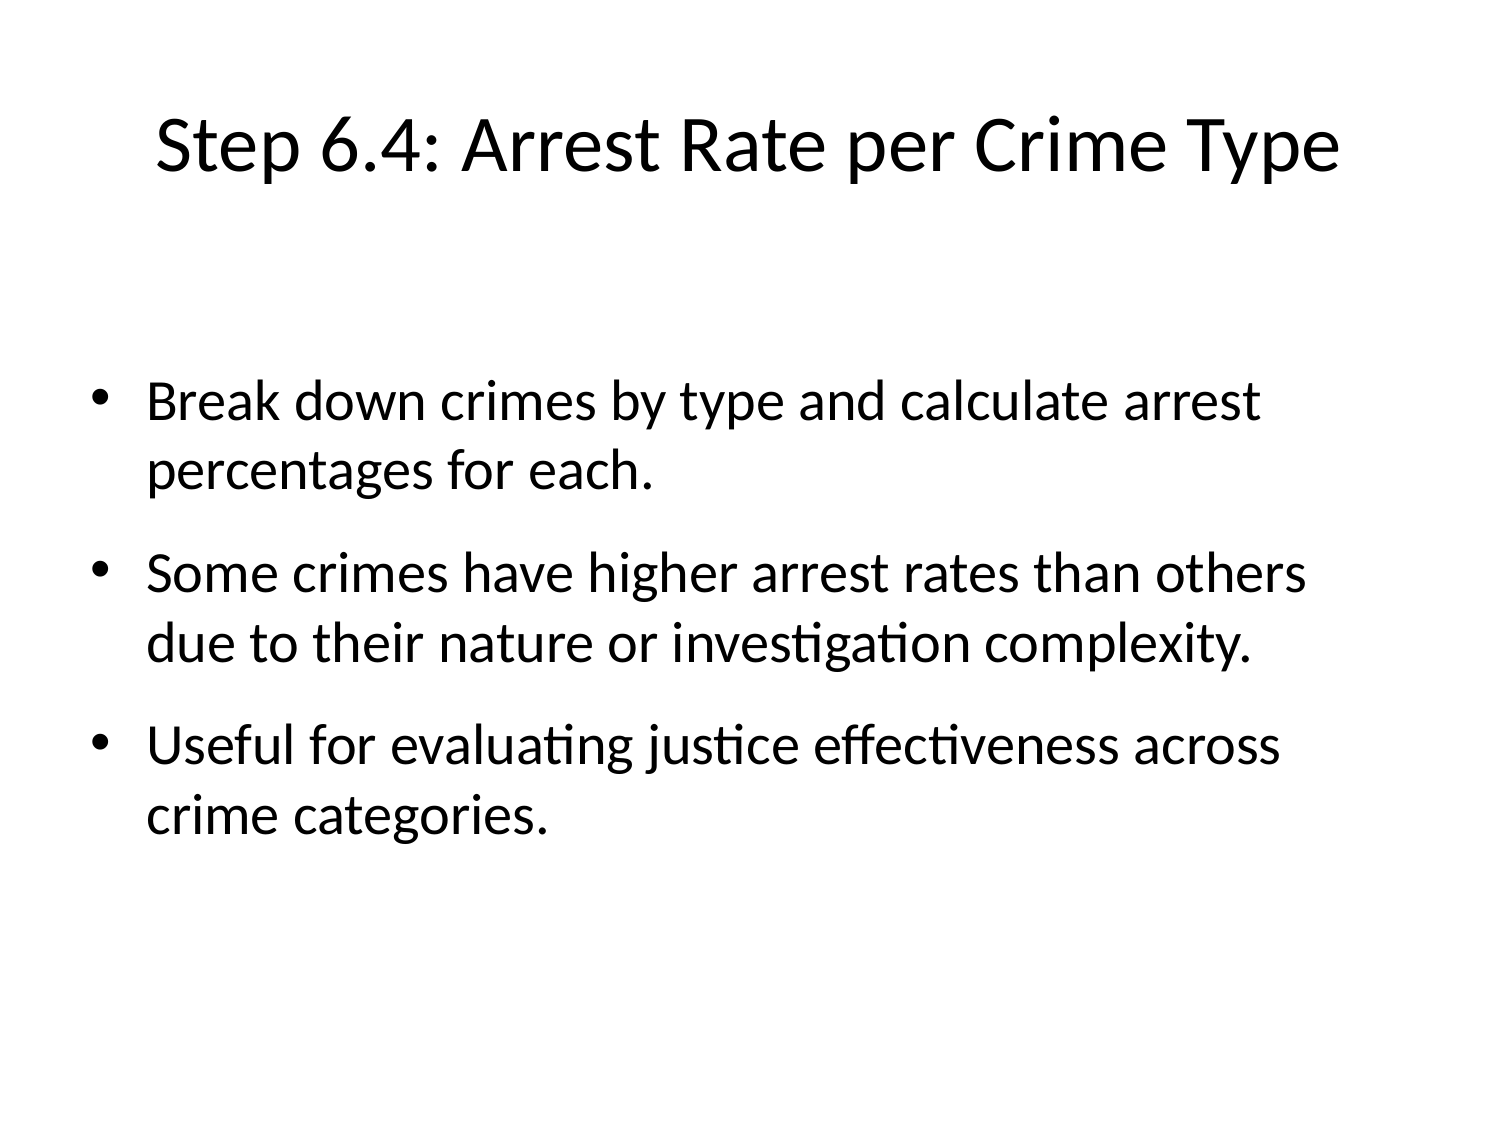

# Step 6.4: Arrest Rate per Crime Type

Break down crimes by type and calculate arrest percentages for each.
Some crimes have higher arrest rates than others due to their nature or investigation complexity.
Useful for evaluating justice effectiveness across crime categories.